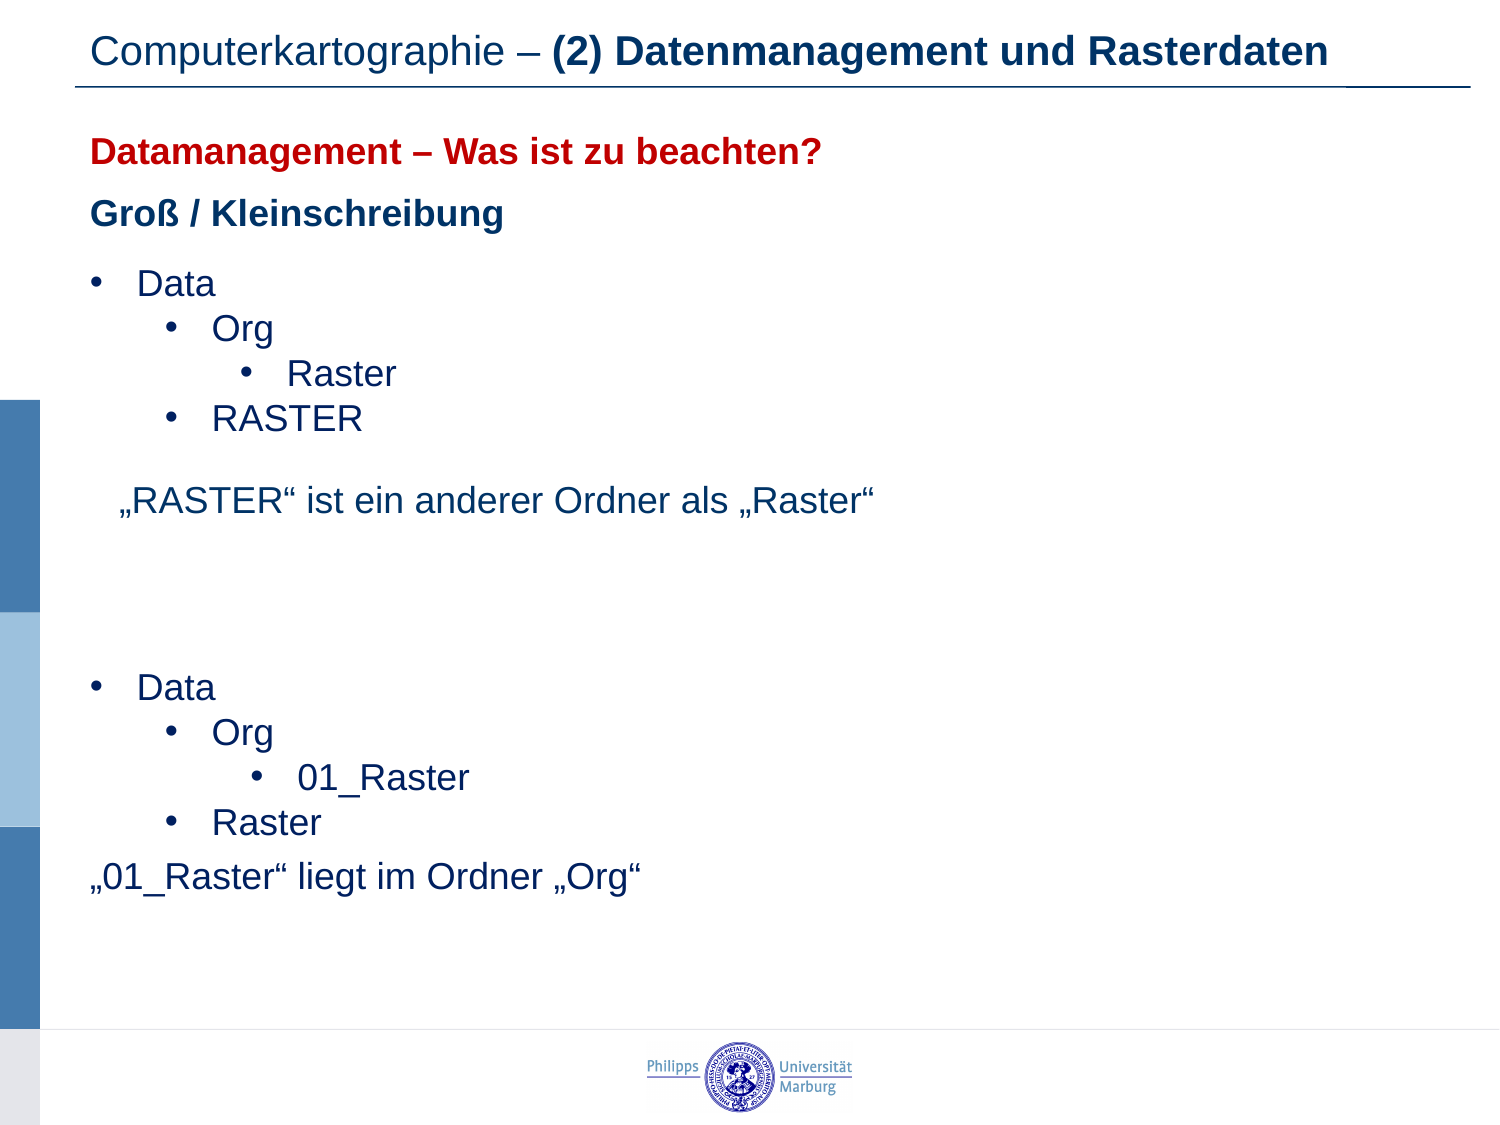

Computerkartographie – (2) Datenmanagement und Rasterdaten

Datamanagement – Was ist zu beachten?
Groß / Kleinschreibung
Data
Org
Raster
RASTER
„RASTER“ ist ein anderer Ordner als „Raster“
Data
Org
01_Raster
Raster
„01_Raster“ liegt im Ordner „Org“